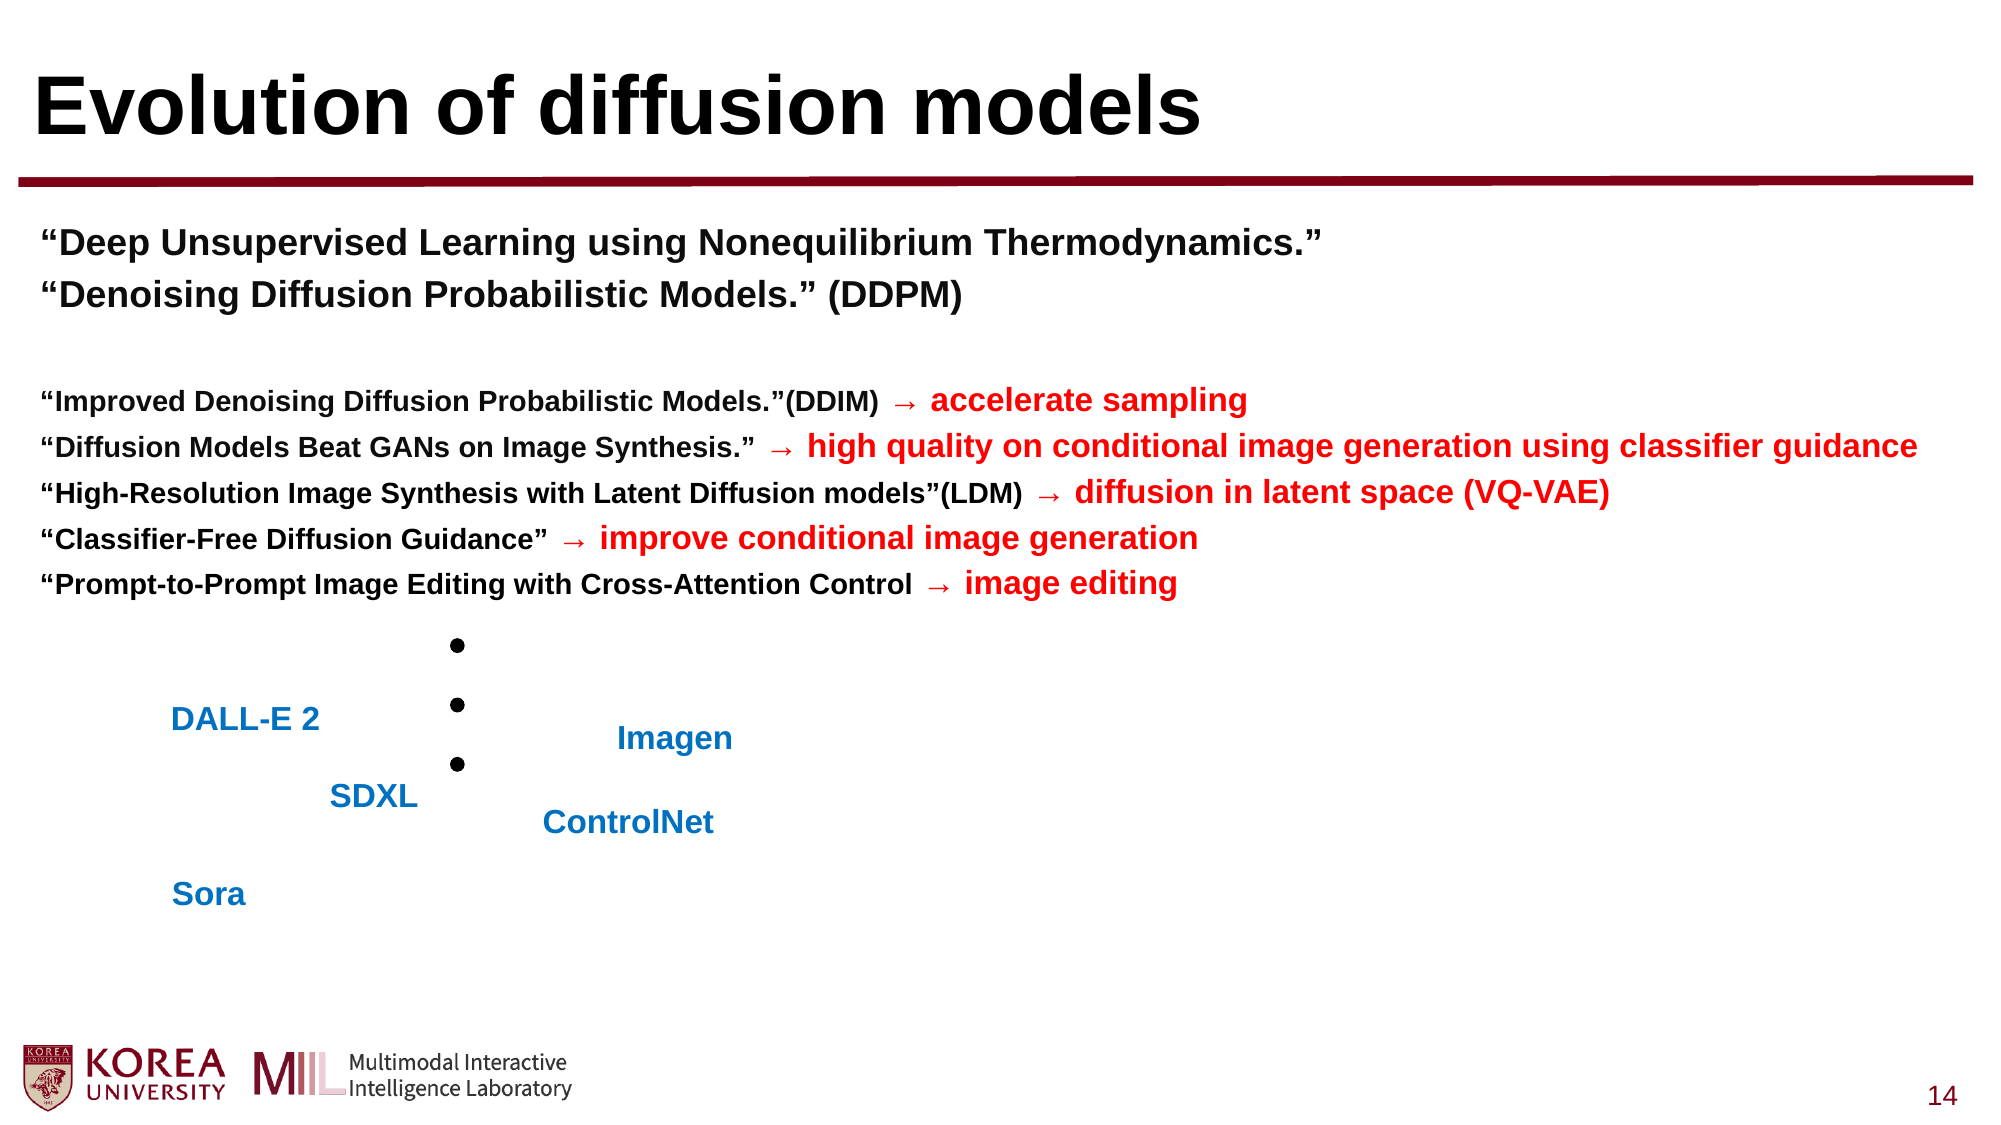

# Evolution of diffusion models
“Deep Unsupervised Learning using Nonequilibrium Thermodynamics.”
“Denoising Diffusion Probabilistic Models.” (DDPM)

“Improved Denoising Diffusion Probabilistic Models.”(DDIM) → accelerate sampling
“Diffusion Models Beat GANs on Image Synthesis.” → high quality on conditional image generation using classifier guidance
“High-Resolution Image Synthesis with Latent Diffusion models”(LDM) → diffusion in latent space (VQ-VAE)
“Classifier-Free Diffusion Guidance” → improve conditional image generation
“Prompt-to-Prompt Image Editing with Cross-Attention Control → image editing

DALL-E 2

Imagen

SDXL
ControlNet
Sora
14